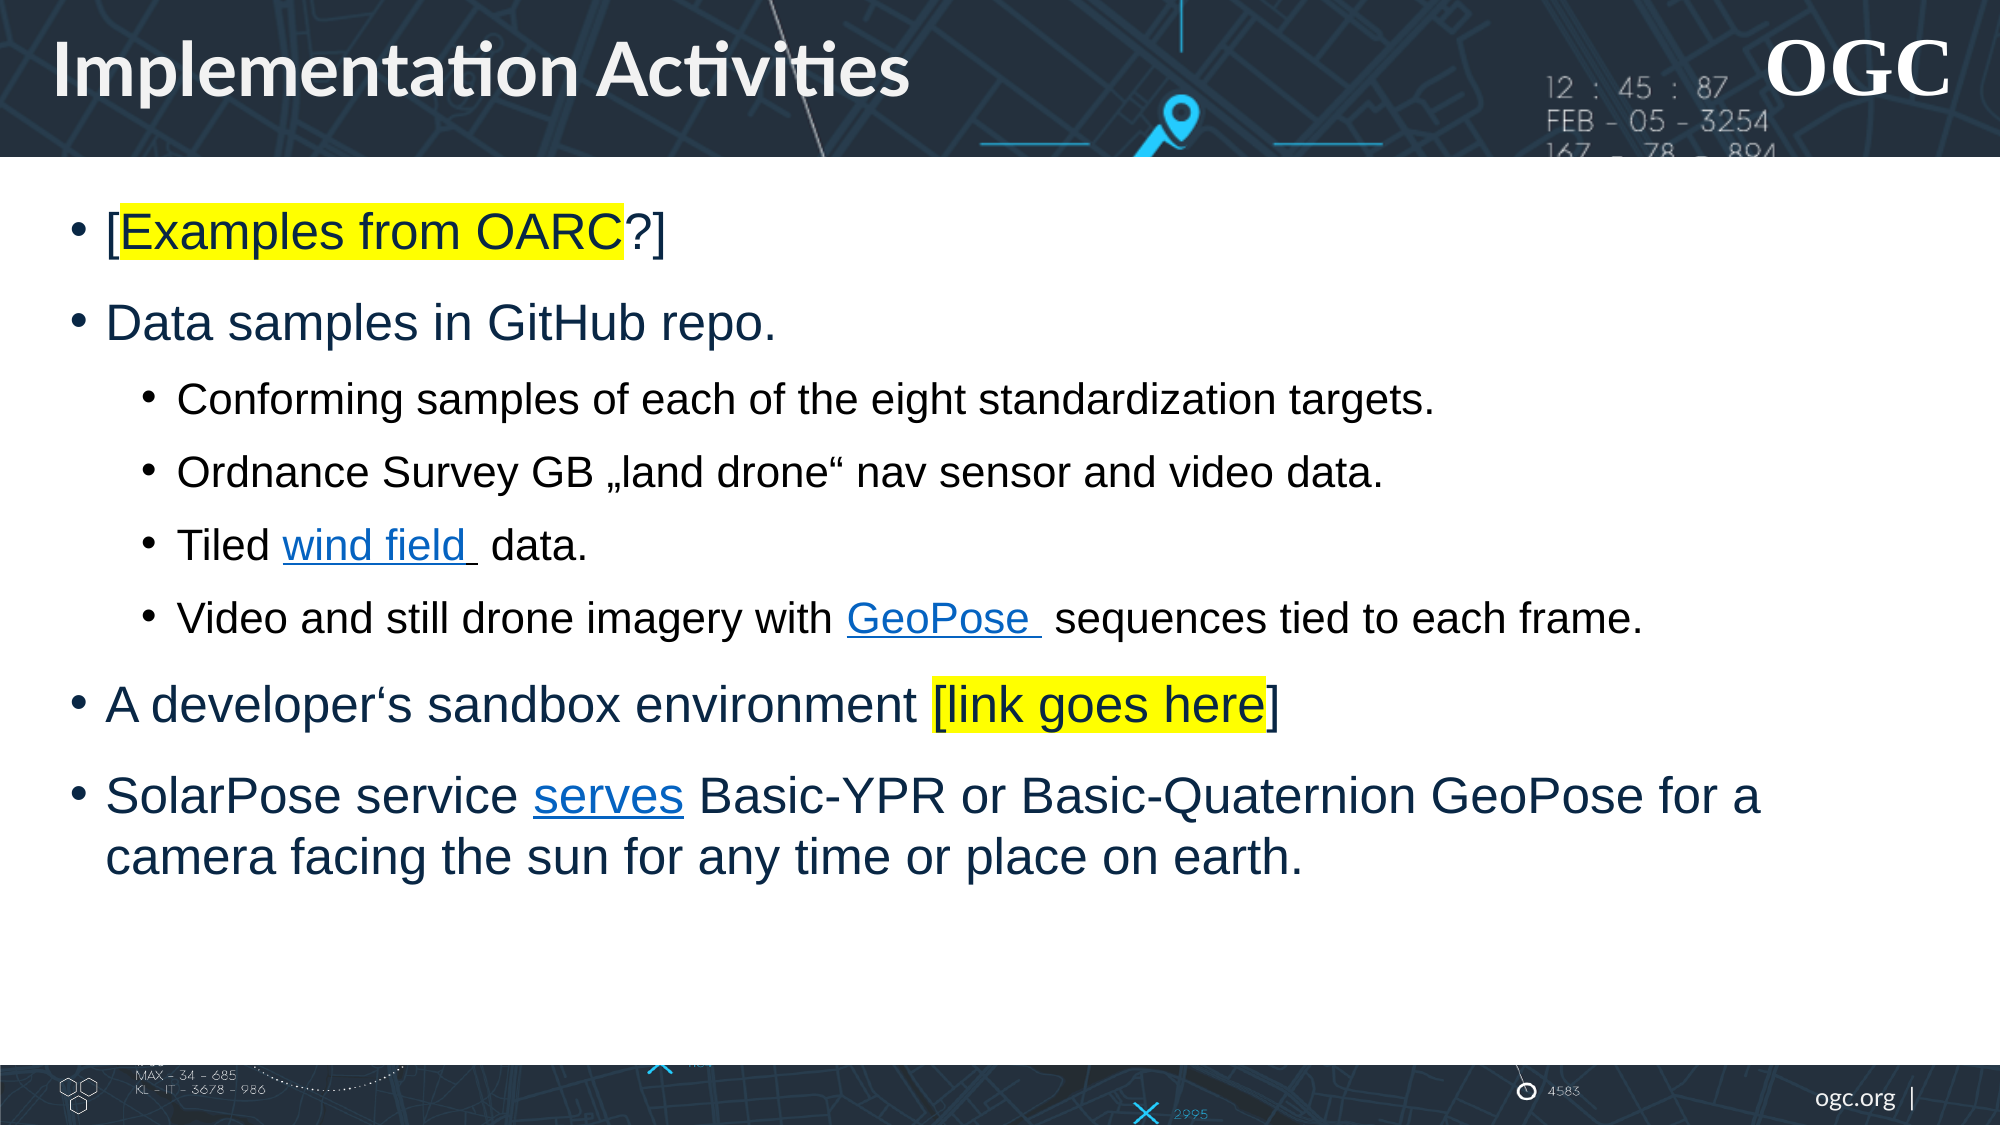

# Implementation Activities
[Examples from OARC?]
Data samples in GitHub repo.
Conforming samples of each of the eight standardization targets.
Ordnance Survey GB „land drone“ nav sensor and video data.
Tiled wind field  data.
Video and still drone imagery with GeoPose  sequences tied to each frame.
A developer‘s sandbox environment [link goes here]
SolarPose service serves Basic-YPR or Basic-Quaternion GeoPose for a camera facing the sun for any time or place on earth.